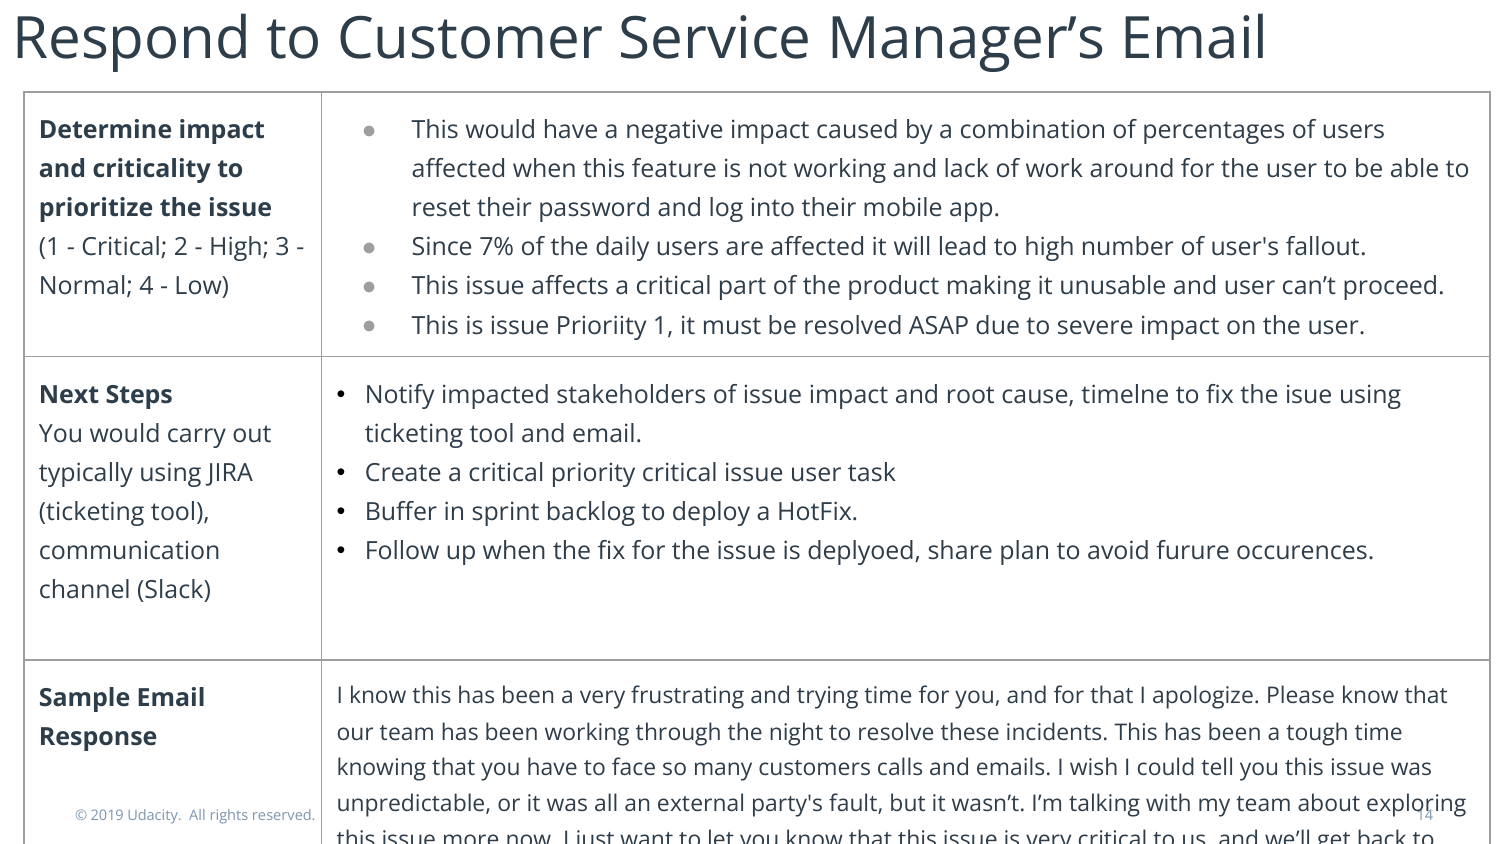

Respond to Customer Service Manager’s Email
| Determine impact and criticality to prioritize the issue (1 - Critical; 2 - High; 3 - Normal; 4 - Low) | This would have a negative impact caused by a combination of percentages of users affected when this feature is not working and lack of work around for the user to be able to reset their password and log into their mobile app. Since 7% of the daily users are affected it will lead to high number of user's fallout. This issue affects a critical part of the product making it unusable and user can’t proceed. This is issue Prioriity 1, it must be resolved ASAP due to severe impact on the user. |
| --- | --- |
| Next Steps You would carry out typically using JIRA (ticketing tool), communication channel (Slack) | Notify impacted stakeholders of issue impact and root cause, timelne to fix the isue using ticketing tool and email. Create a critical priority critical issue user task Buffer in sprint backlog to deploy a HotFix. Follow up when the fix for the issue is deplyoed, share plan to avoid furure occurences. |
| Sample Email Response | I know this has been a very frustrating and trying time for you, and for that I apologize. Please know that our team has been working through the night to resolve these incidents. This has been a tough time knowing that you have to face so many customers calls and emails. I wish I could tell you this issue was unpredictable, or it was all an external party's fault, but it wasn’t. I’m talking with my team about exploring this issue more now. I just want to let you know that this issue is very critical to us, and we’ll get back to you ASAP with proper insight and solutions. |
© 2019 Udacity.  All rights reserved.
14